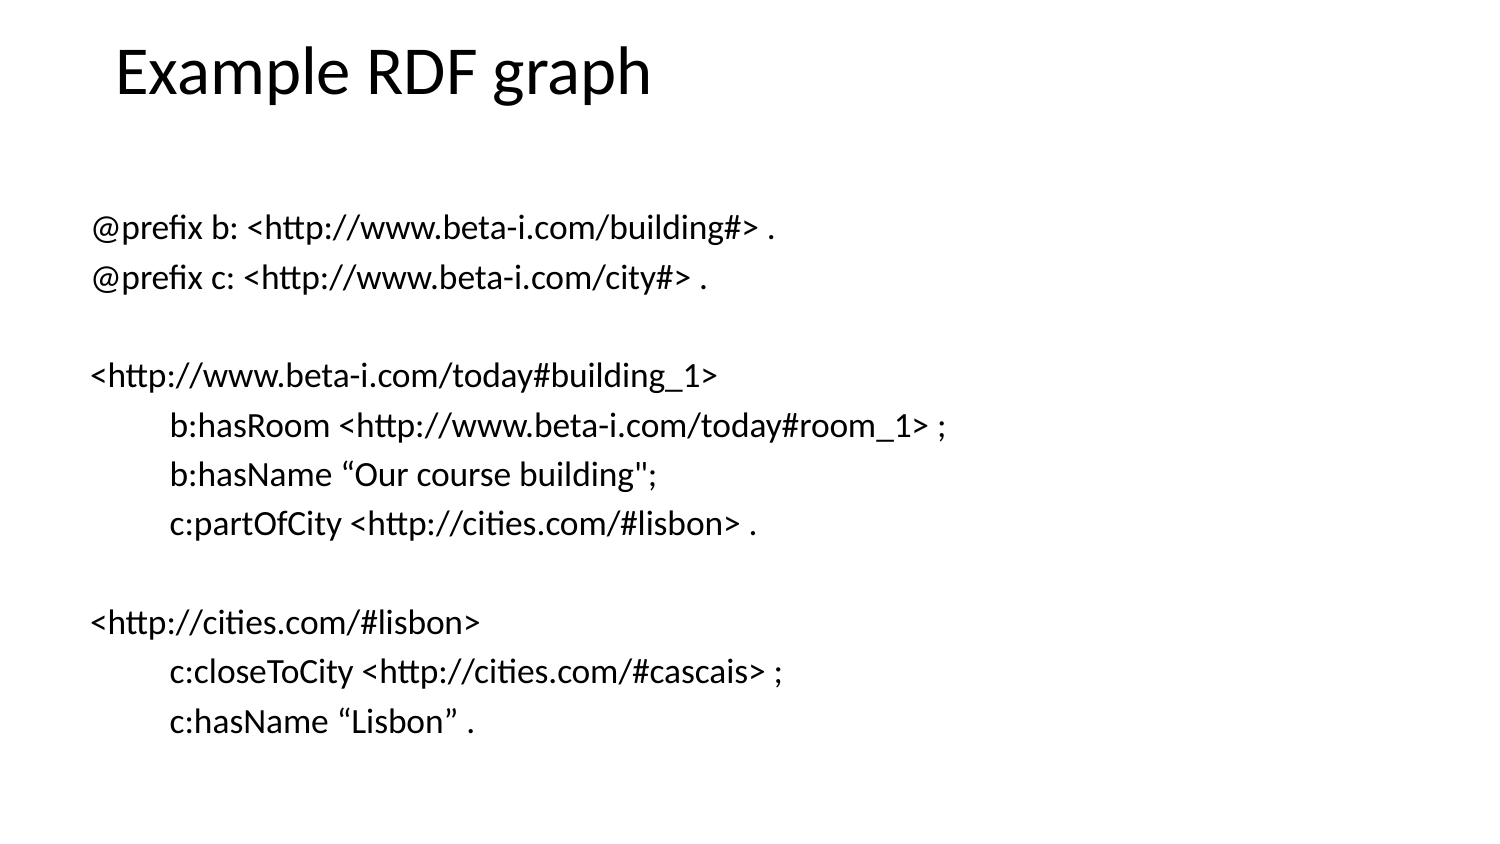

# Example RDF graph
@prefix b: <http://www.beta-i.com/building#> .
@prefix c: <http://www.beta-i.com/city#> .

<http://www.beta-i.com/today#building_1>
	b:hasRoom <http://www.beta-i.com/today#room_1> ;
	b:hasName “Our course building";
	c:partOfCity <http://cities.com/#lisbon> .

<http://cities.com/#lisbon>
	c:closeToCity <http://cities.com/#cascais> ;
	c:hasName “Lisbon” .